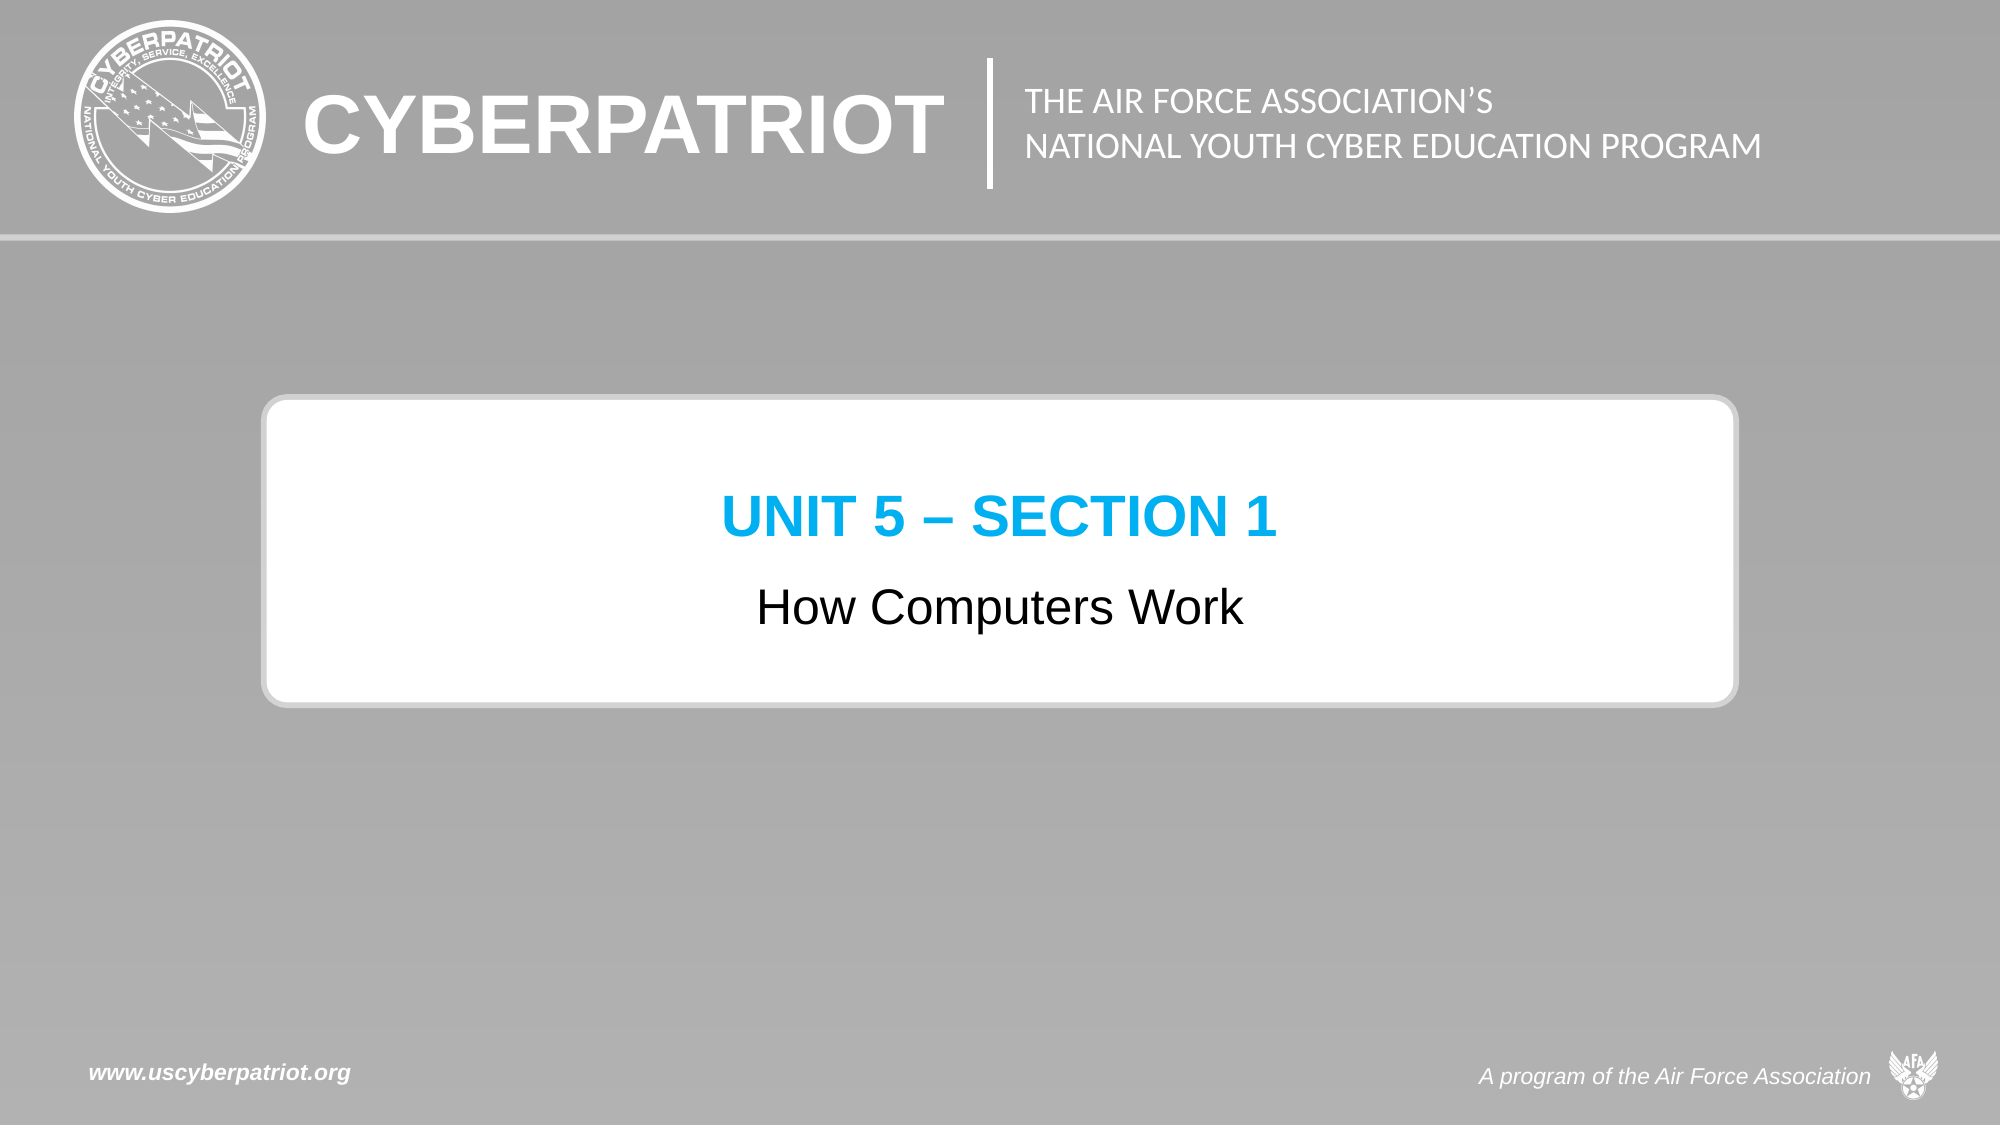

# UNIT 5 – SECTION 1 How Computers Work